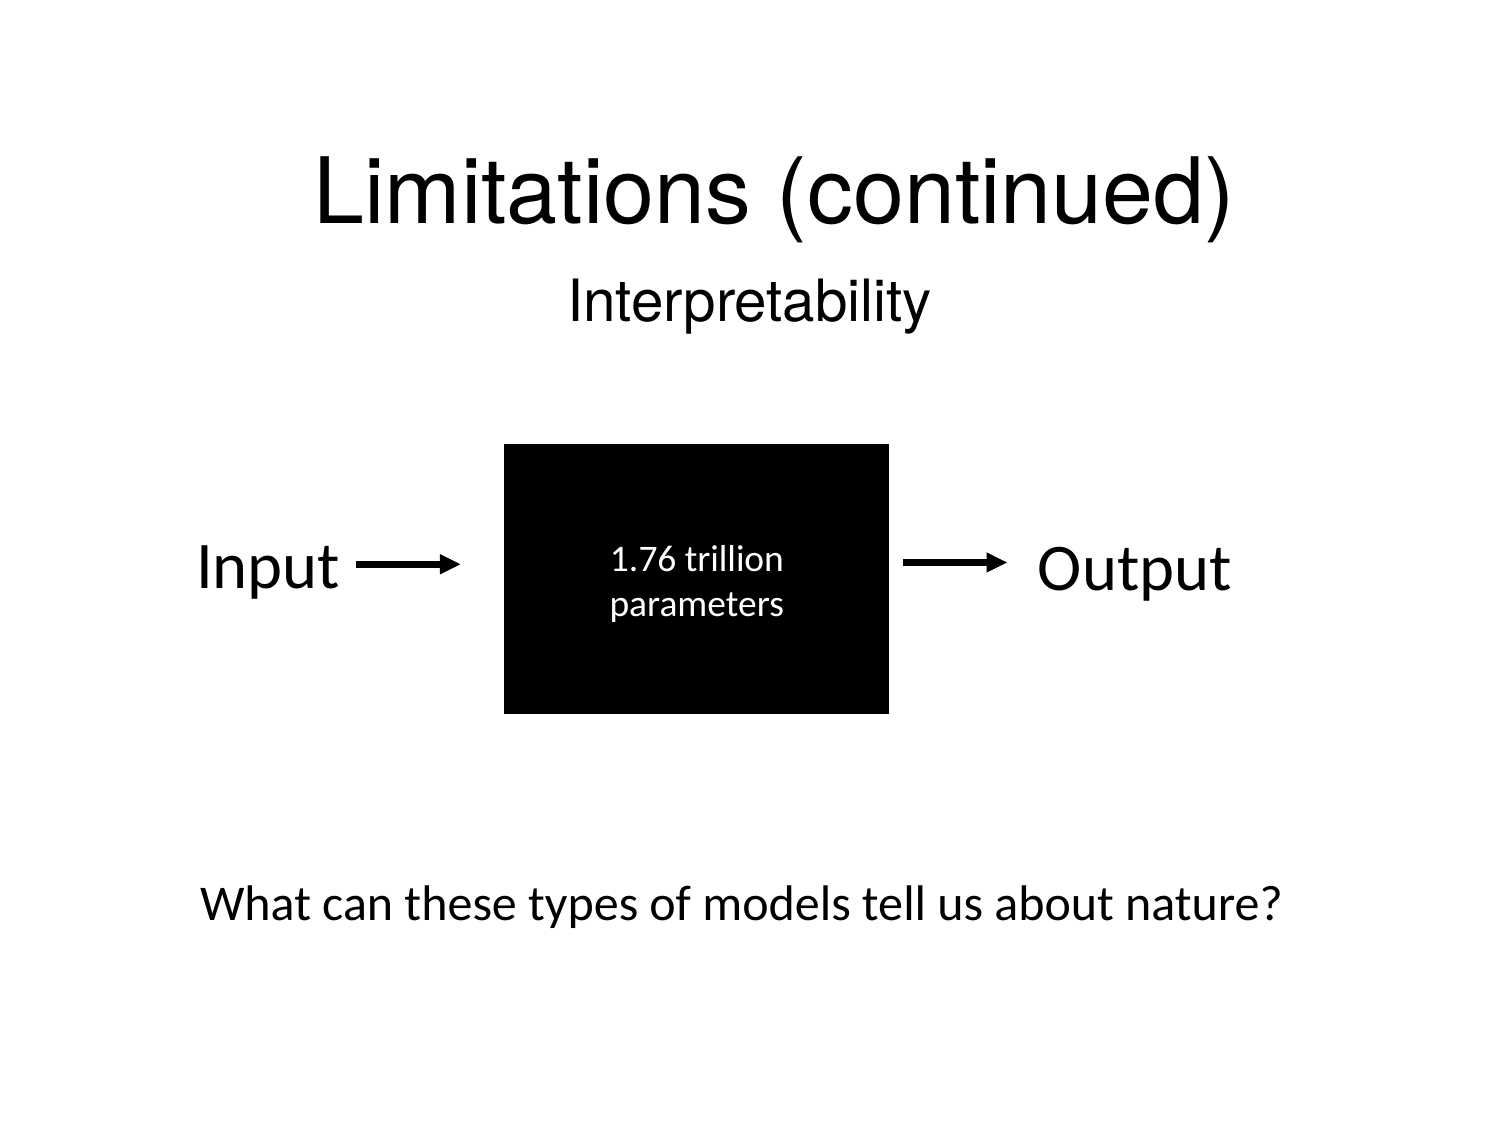

Limitations (continued)
Interpretability
1.76 trillion parameters
Input
Output
What can these types of models tell us about nature?